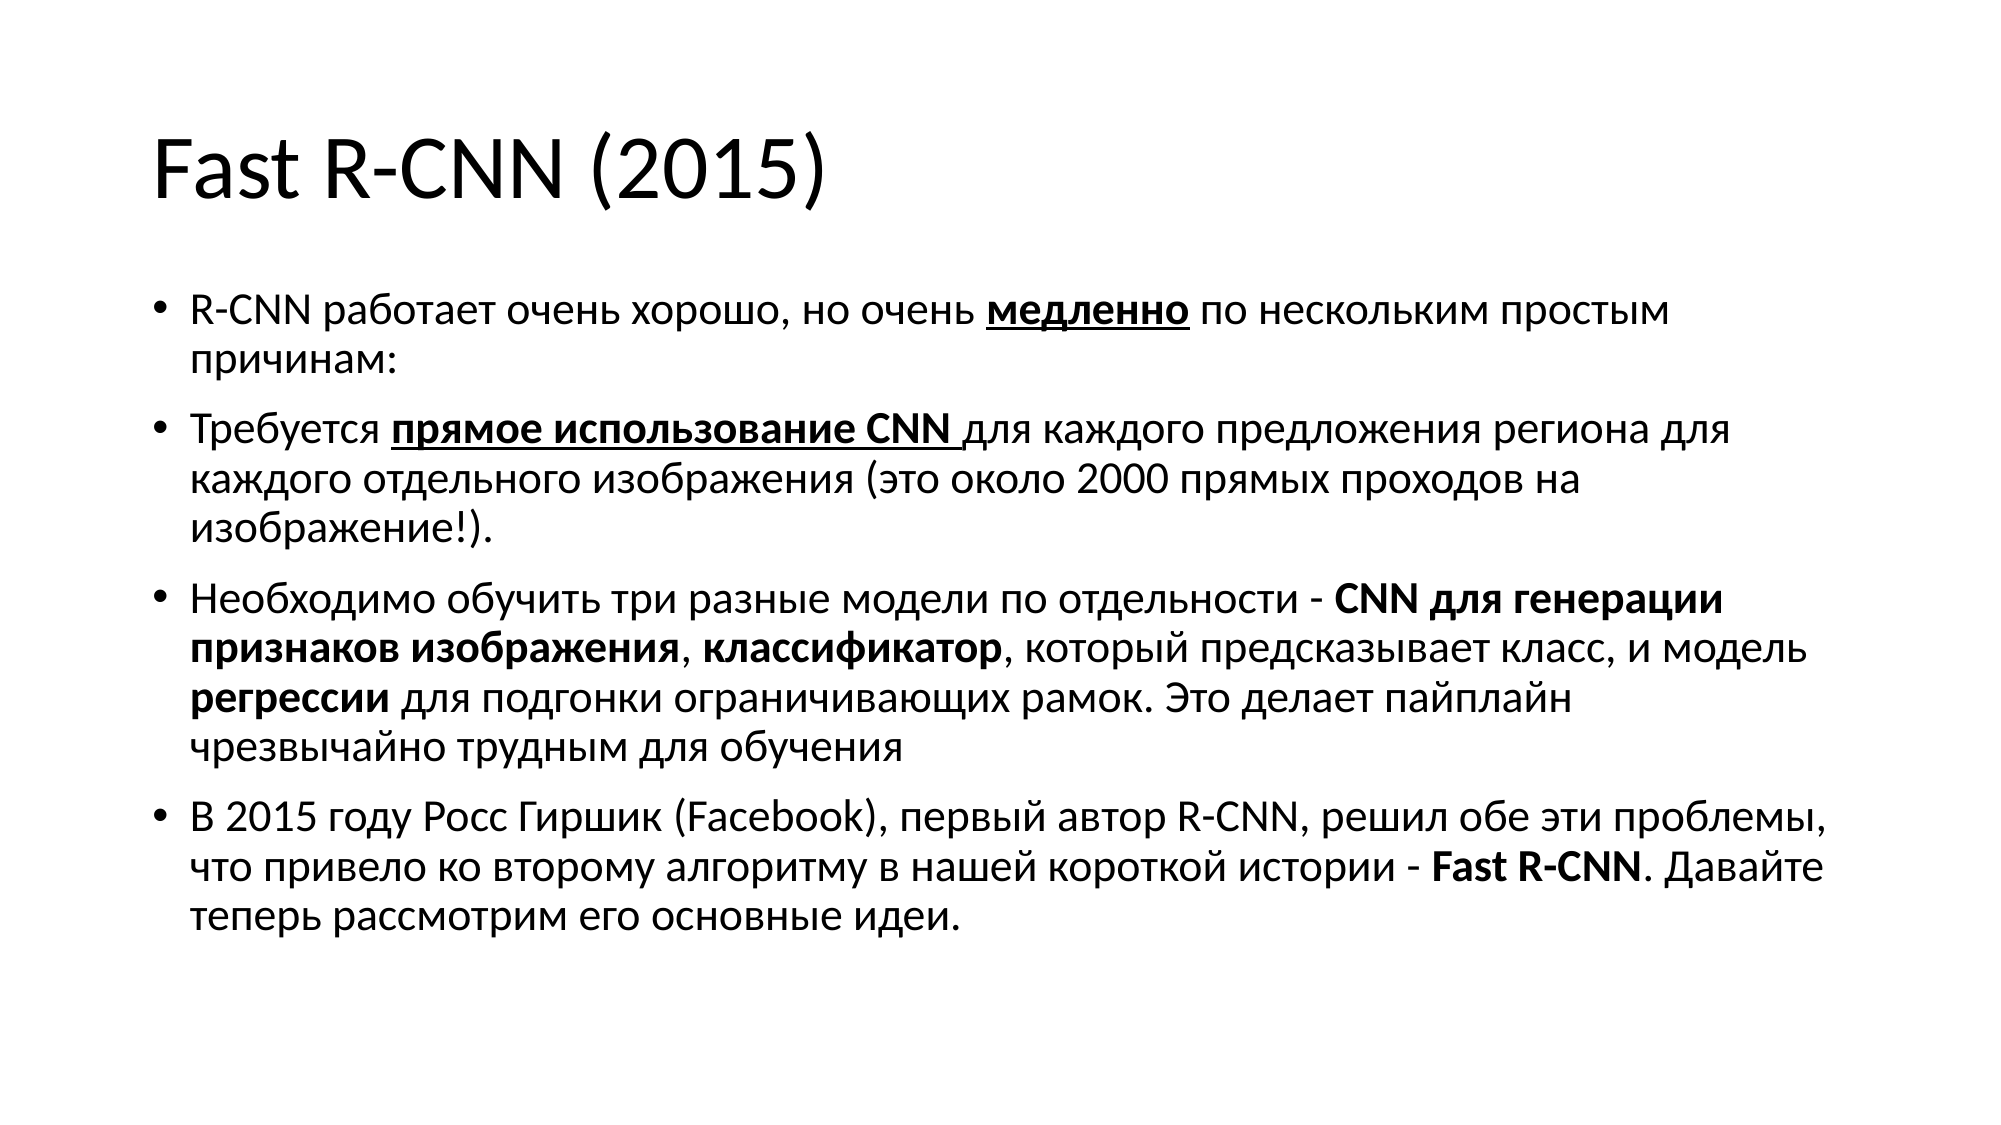

# Fast R-CNN (2015)
R-CNN работает очень хорошо, но очень медленно по нескольким простым причинам:
Требуется прямое использование CNN для каждого предложения региона для каждого отдельного изображения (это около 2000 прямых проходов на изображение!).
Необходимо обучить три разные модели по отдельности - CNN для генерации признаков изображения, классификатор, который предсказывает класс, и модель регрессии для подгонки ограничивающих рамок. Это делает пайплайн чрезвычайно трудным для обучения
В 2015 году Росс Гиршик (Facebook), первый автор R-CNN, решил обе эти проблемы, что привело ко второму алгоритму в нашей короткой истории - Fast R-CNN. Давайте теперь рассмотрим его основные идеи.